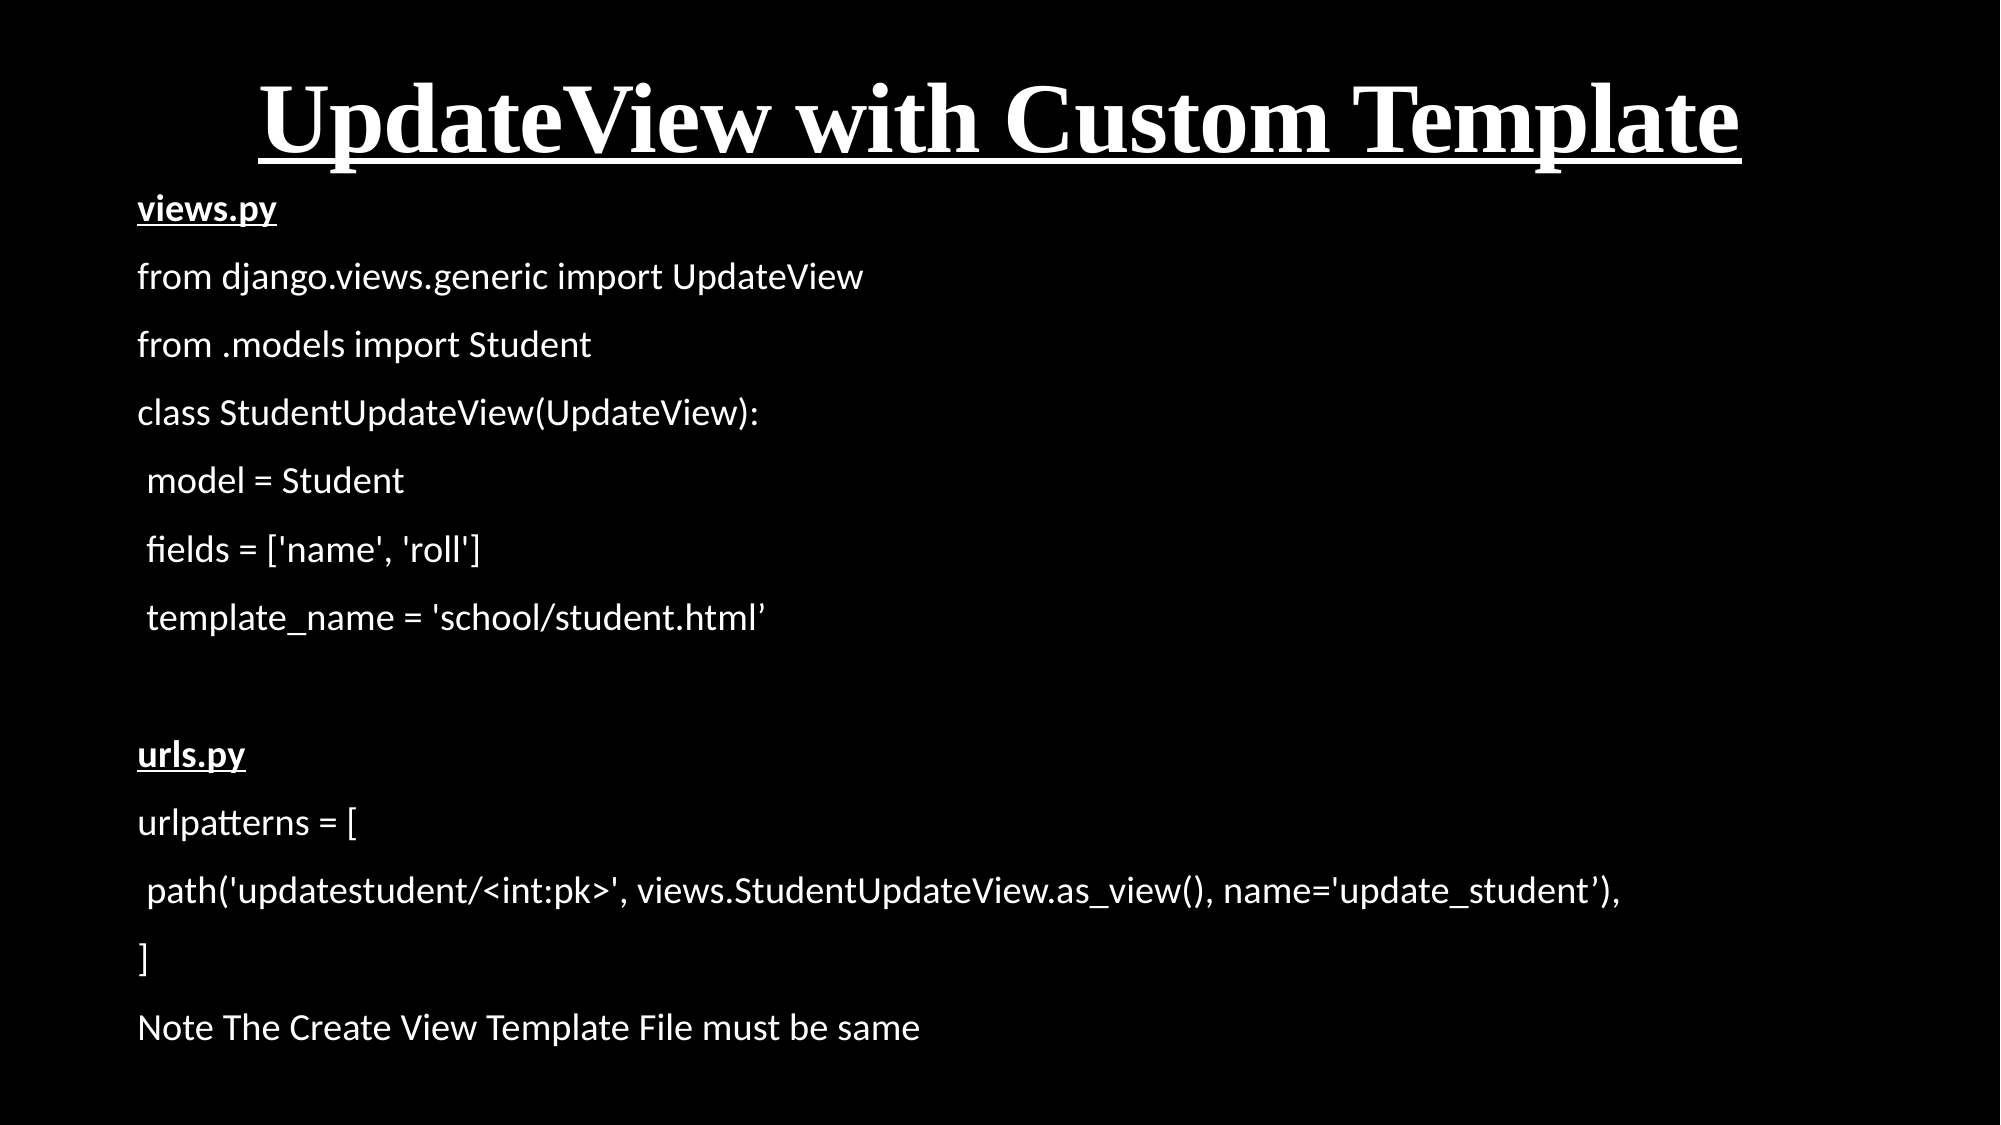

# UpdateView with Custom Template
views.py
from django.views.generic import UpdateView
from .models import Student
class StudentUpdateView(UpdateView):
 model = Student
 fields = ['name', 'roll']
 template_name = 'school/student.html’

urls.py
urlpatterns = [
 path('updatestudent/<int:pk>', views.StudentUpdateView.as_view(), name='update_student’),
]
Note The Create View Template File must be same